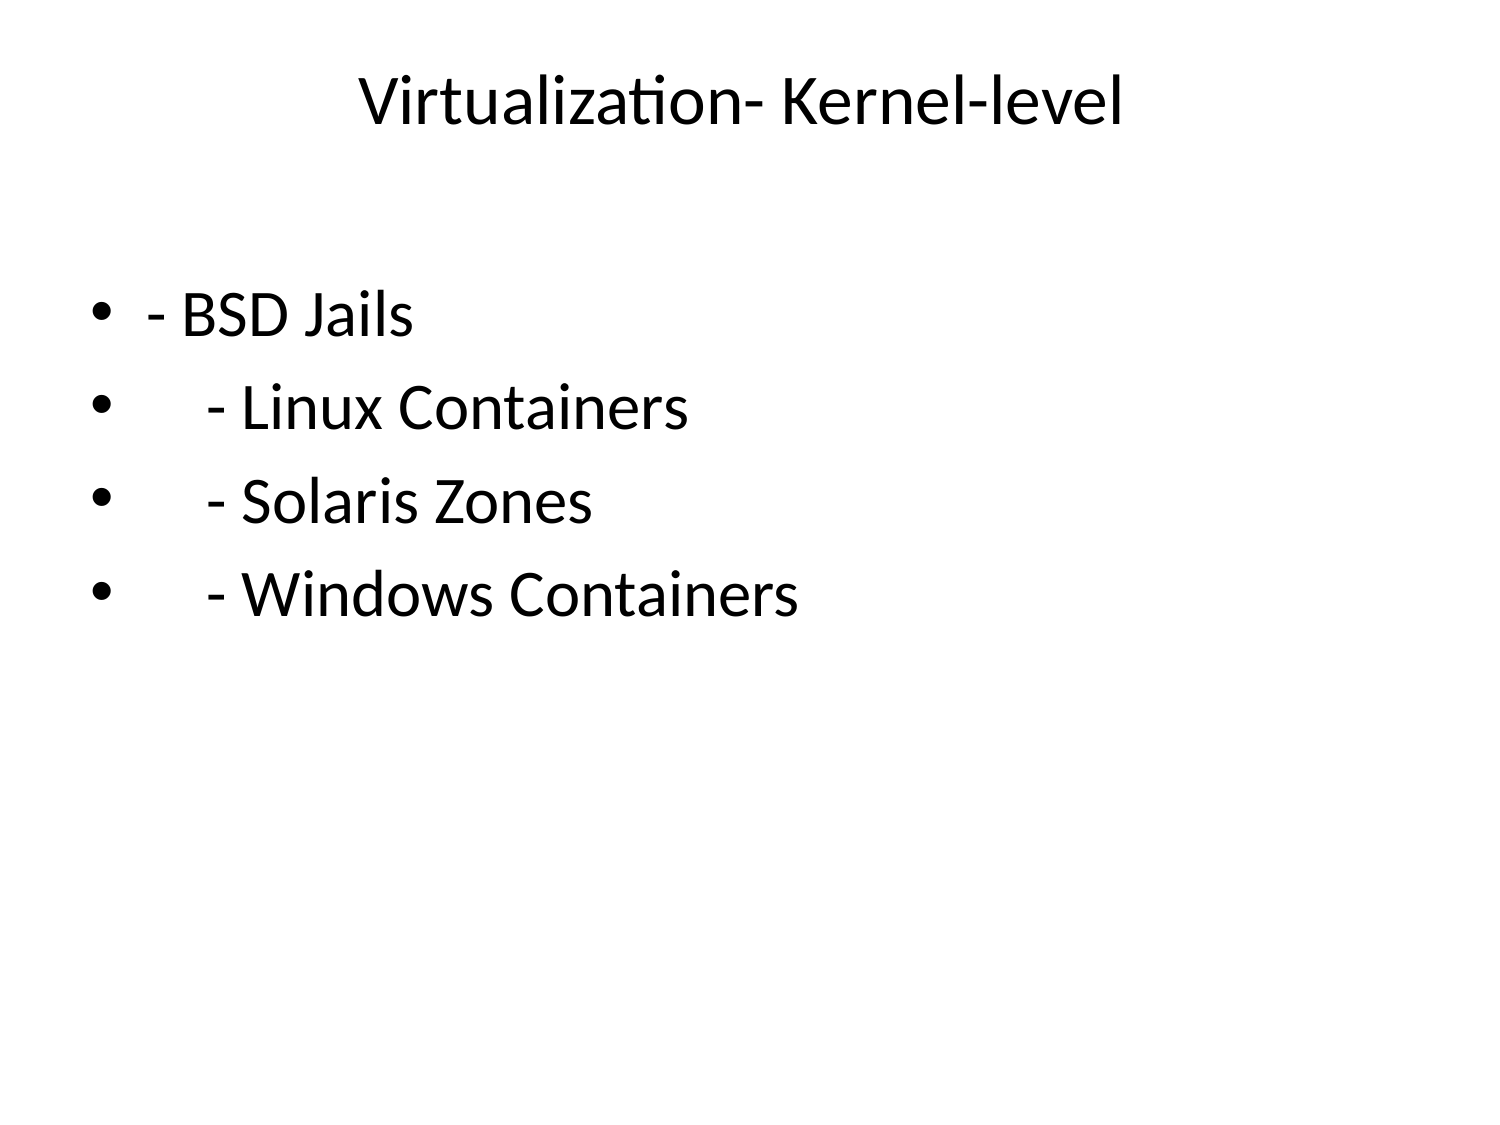

# Virtualization- Kernel-level
- BSD Jails
    - Linux Containers
    - Solaris Zones
    - Windows Containers